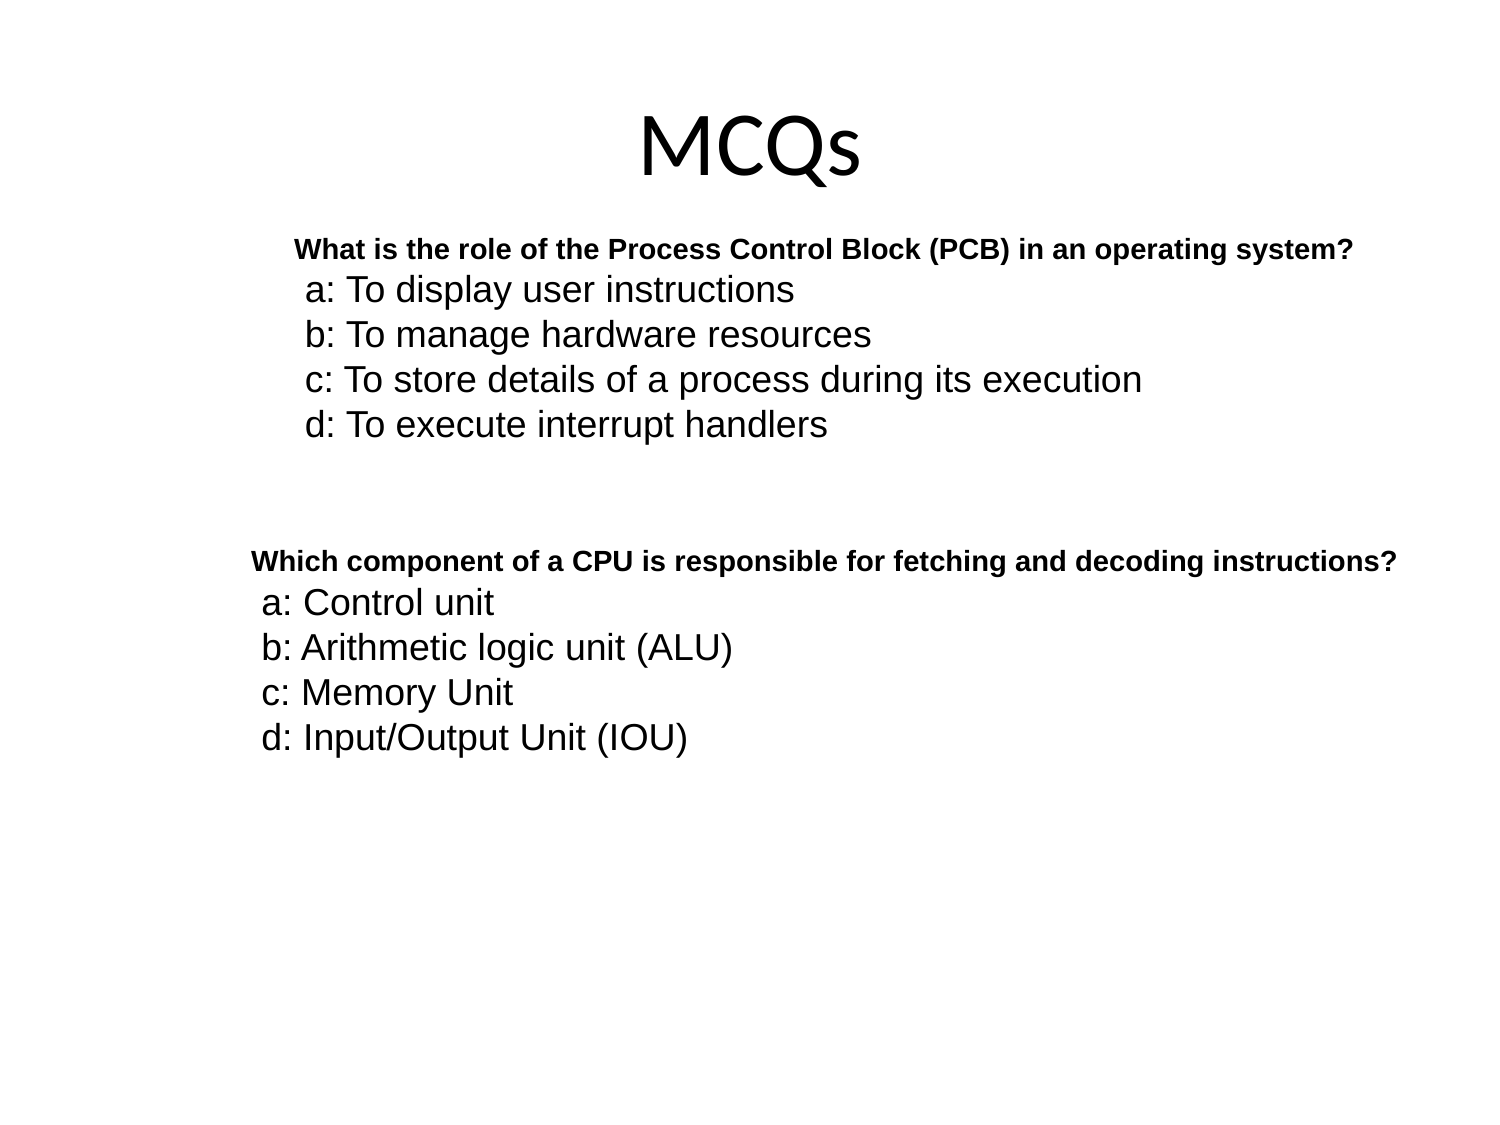

# MCQs
What is the role of the Process Control Block (PCB) in an operating system?
 a: To display user instructions
 b: To manage hardware resources
 c: To store details of a process during its execution
 d: To execute interrupt handlers
Which component of a CPU is responsible for fetching and decoding instructions?
 a: Control unit
 b: Arithmetic logic unit (ALU)
 c: Memory Unit
 d: Input/Output Unit (IOU)